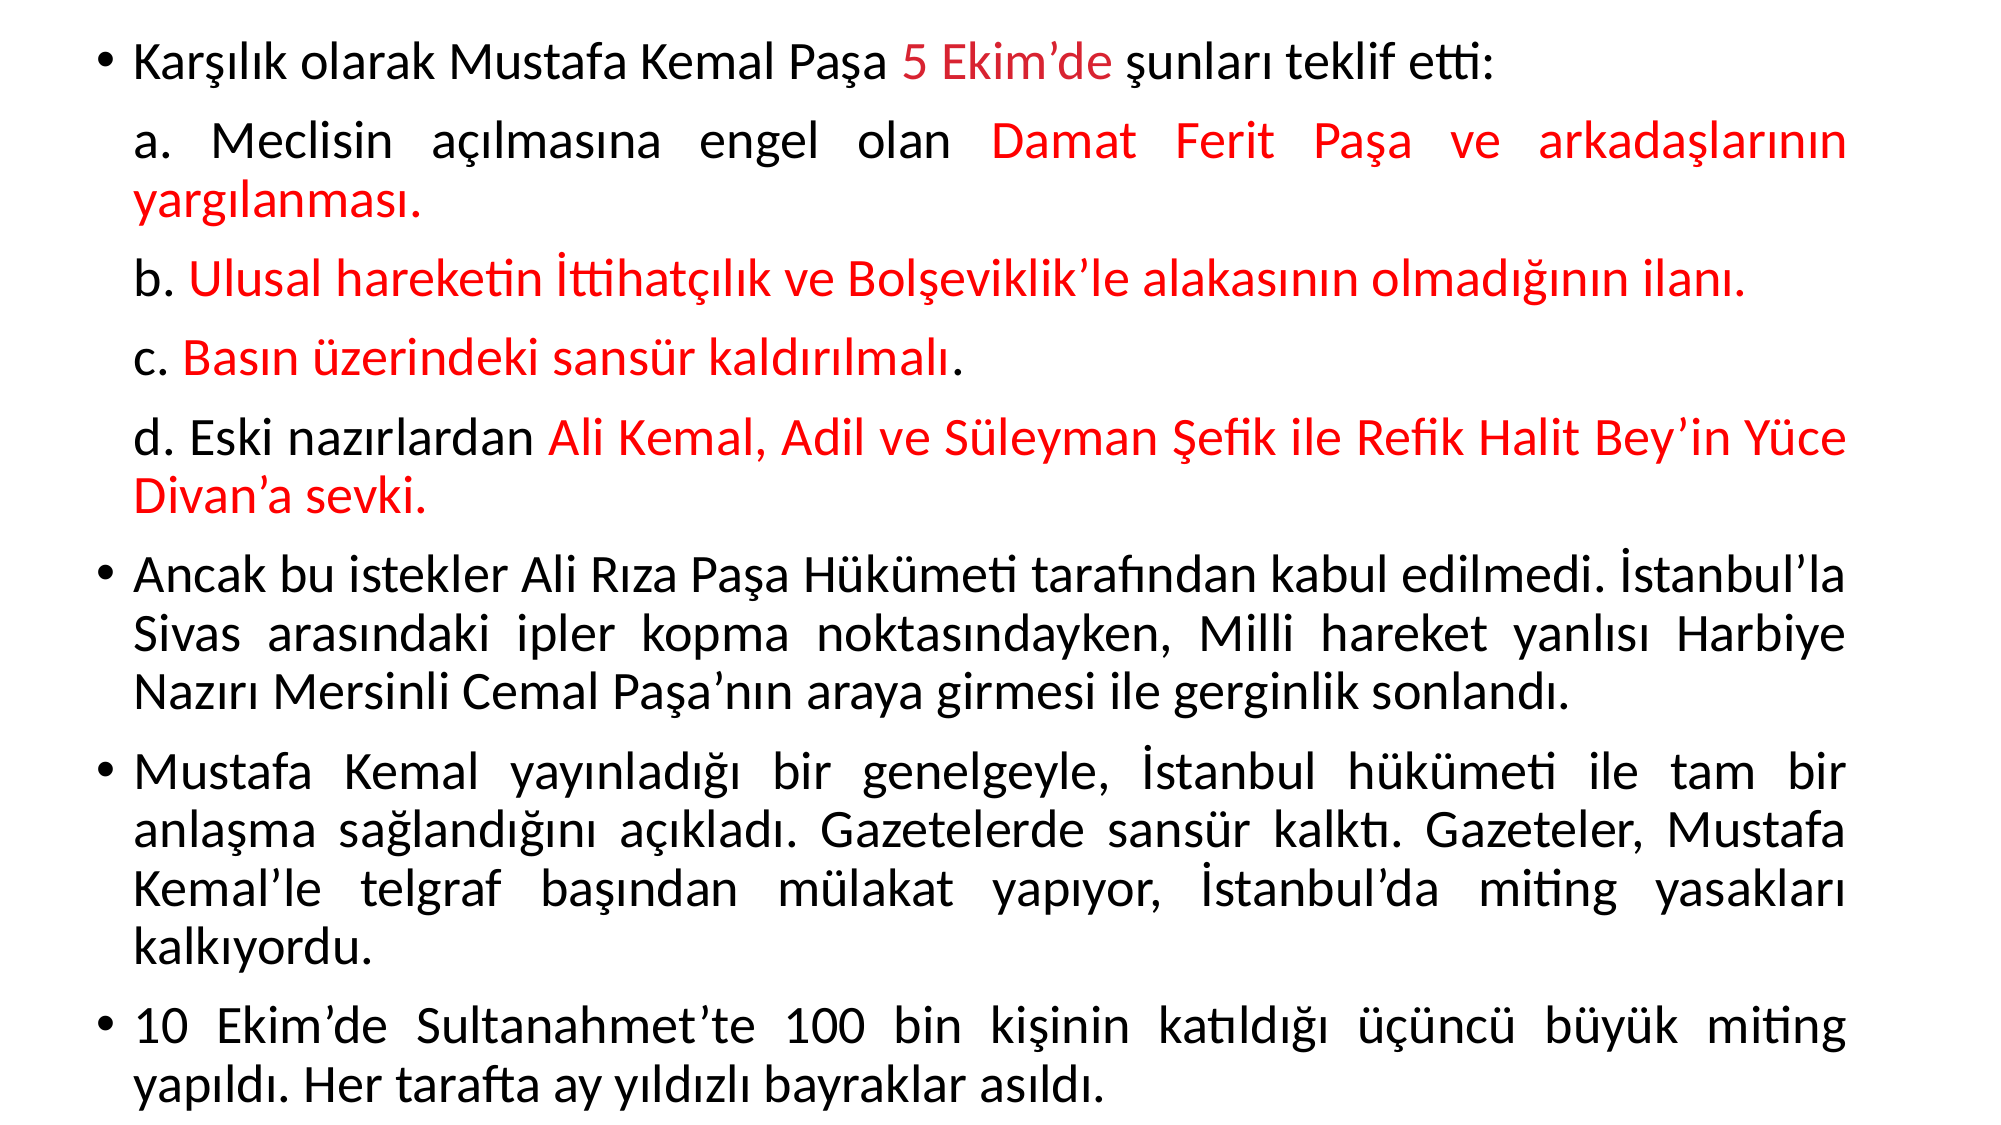

Karşılık olarak Mustafa Kemal Paşa 5 Ekim’de şunları teklif etti:
	a. Meclisin açılmasına engel olan Damat Ferit Paşa ve arkadaşlarının yargılanması.
	b. Ulusal hareketin İttihatçılık ve Bolşeviklik’le alakasının olmadığının ilanı.
	c. Basın üzerindeki sansür kaldırılmalı.
	d. Eski nazırlardan Ali Kemal, Adil ve Süleyman Şefik ile Refik Halit Bey’in Yüce Divan’a sevki.
Ancak bu istekler Ali Rıza Paşa Hükümeti tarafından kabul edilmedi. İstanbul’la Sivas arasındaki ipler kopma noktasındayken, Milli hareket yanlısı Harbiye Nazırı Mersinli Cemal Paşa’nın araya girmesi ile gerginlik sonlandı.
Mustafa Kemal yayınladığı bir genelgeyle, İstanbul hükümeti ile tam bir anlaşma sağlandığını açıkladı. Gazetelerde sansür kalktı. Gazeteler, Mustafa Kemal’le telgraf başından mülakat yapıyor, İstanbul’da miting yasakları kalkıyordu.
10 Ekim’de Sultanahmet’te 100 bin kişinin katıldığı üçüncü büyük miting yapıldı. Her tarafta ay yıldızlı bayraklar asıldı.